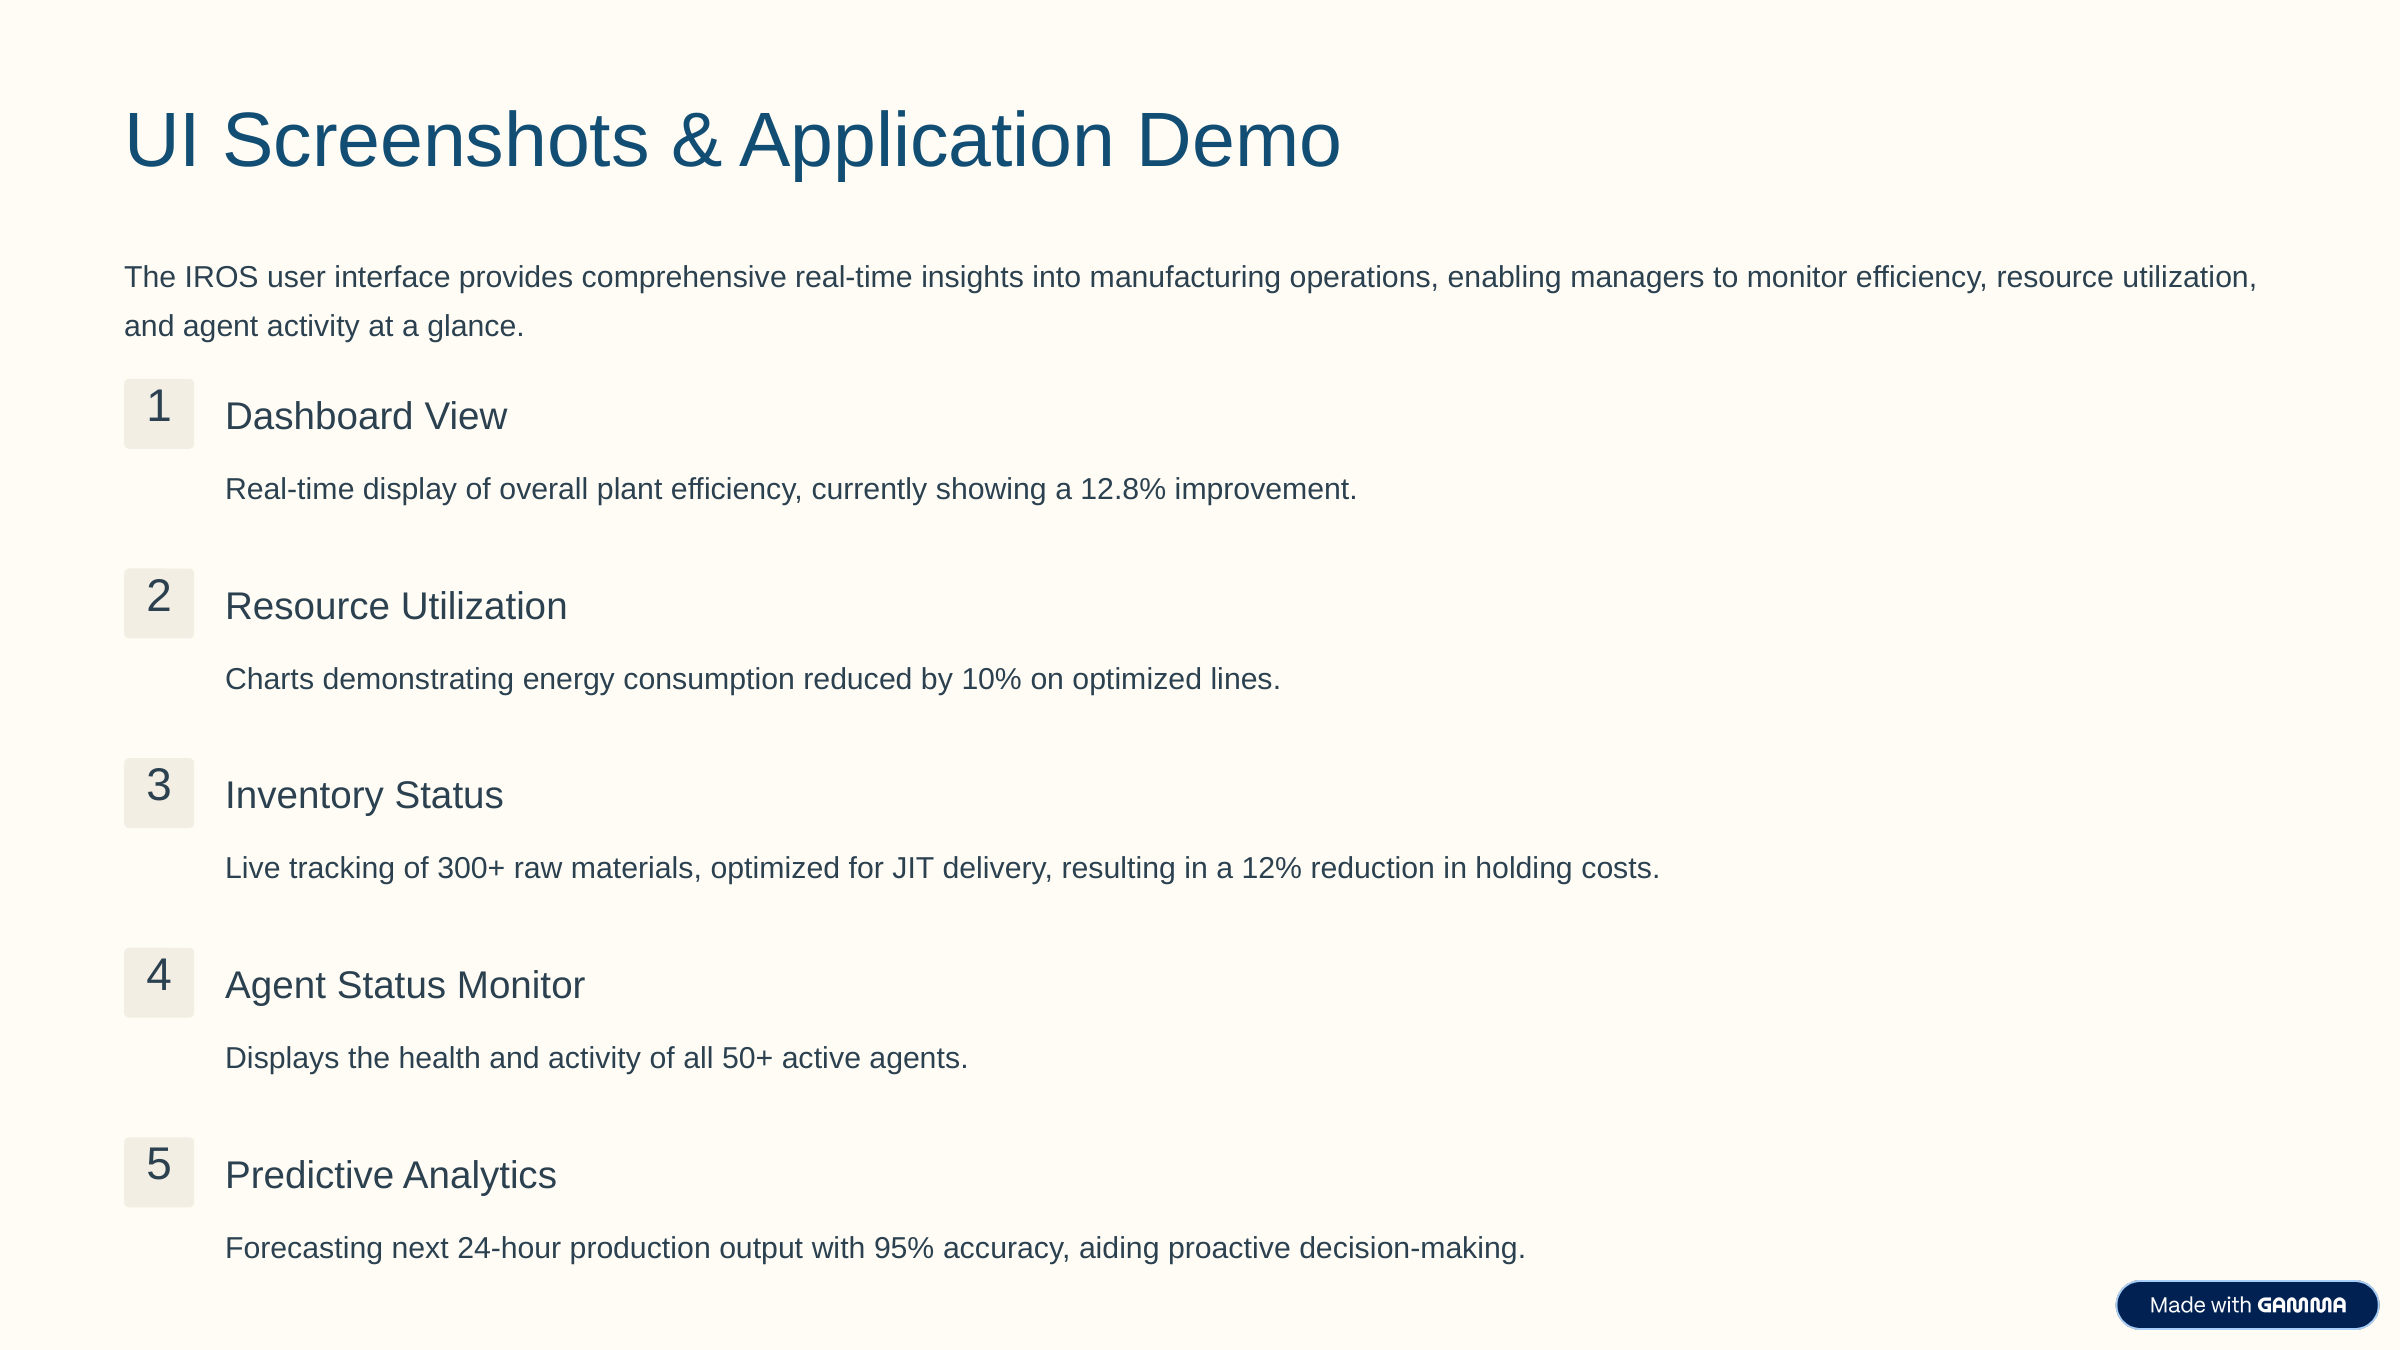

UI Screenshots & Application Demo
The IROS user interface provides comprehensive real-time insights into manufacturing operations, enabling managers to monitor efficiency, resource utilization, and agent activity at a glance.

1
Dashboard View
Real-time display of overall plant efficiency, currently showing a 12.8% improvement.

2
Resource Utilization
Charts demonstrating energy consumption reduced by 10% on optimized lines.

3
Inventory Status
Live tracking of 300+ raw materials, optimized for JIT delivery, resulting in a 12% reduction in holding costs.

4
Agent Status Monitor
Displays the health and activity of all 50+ active agents.

5
Predictive Analytics
Forecasting next 24-hour production output with 95% accuracy, aiding proactive decision-making.